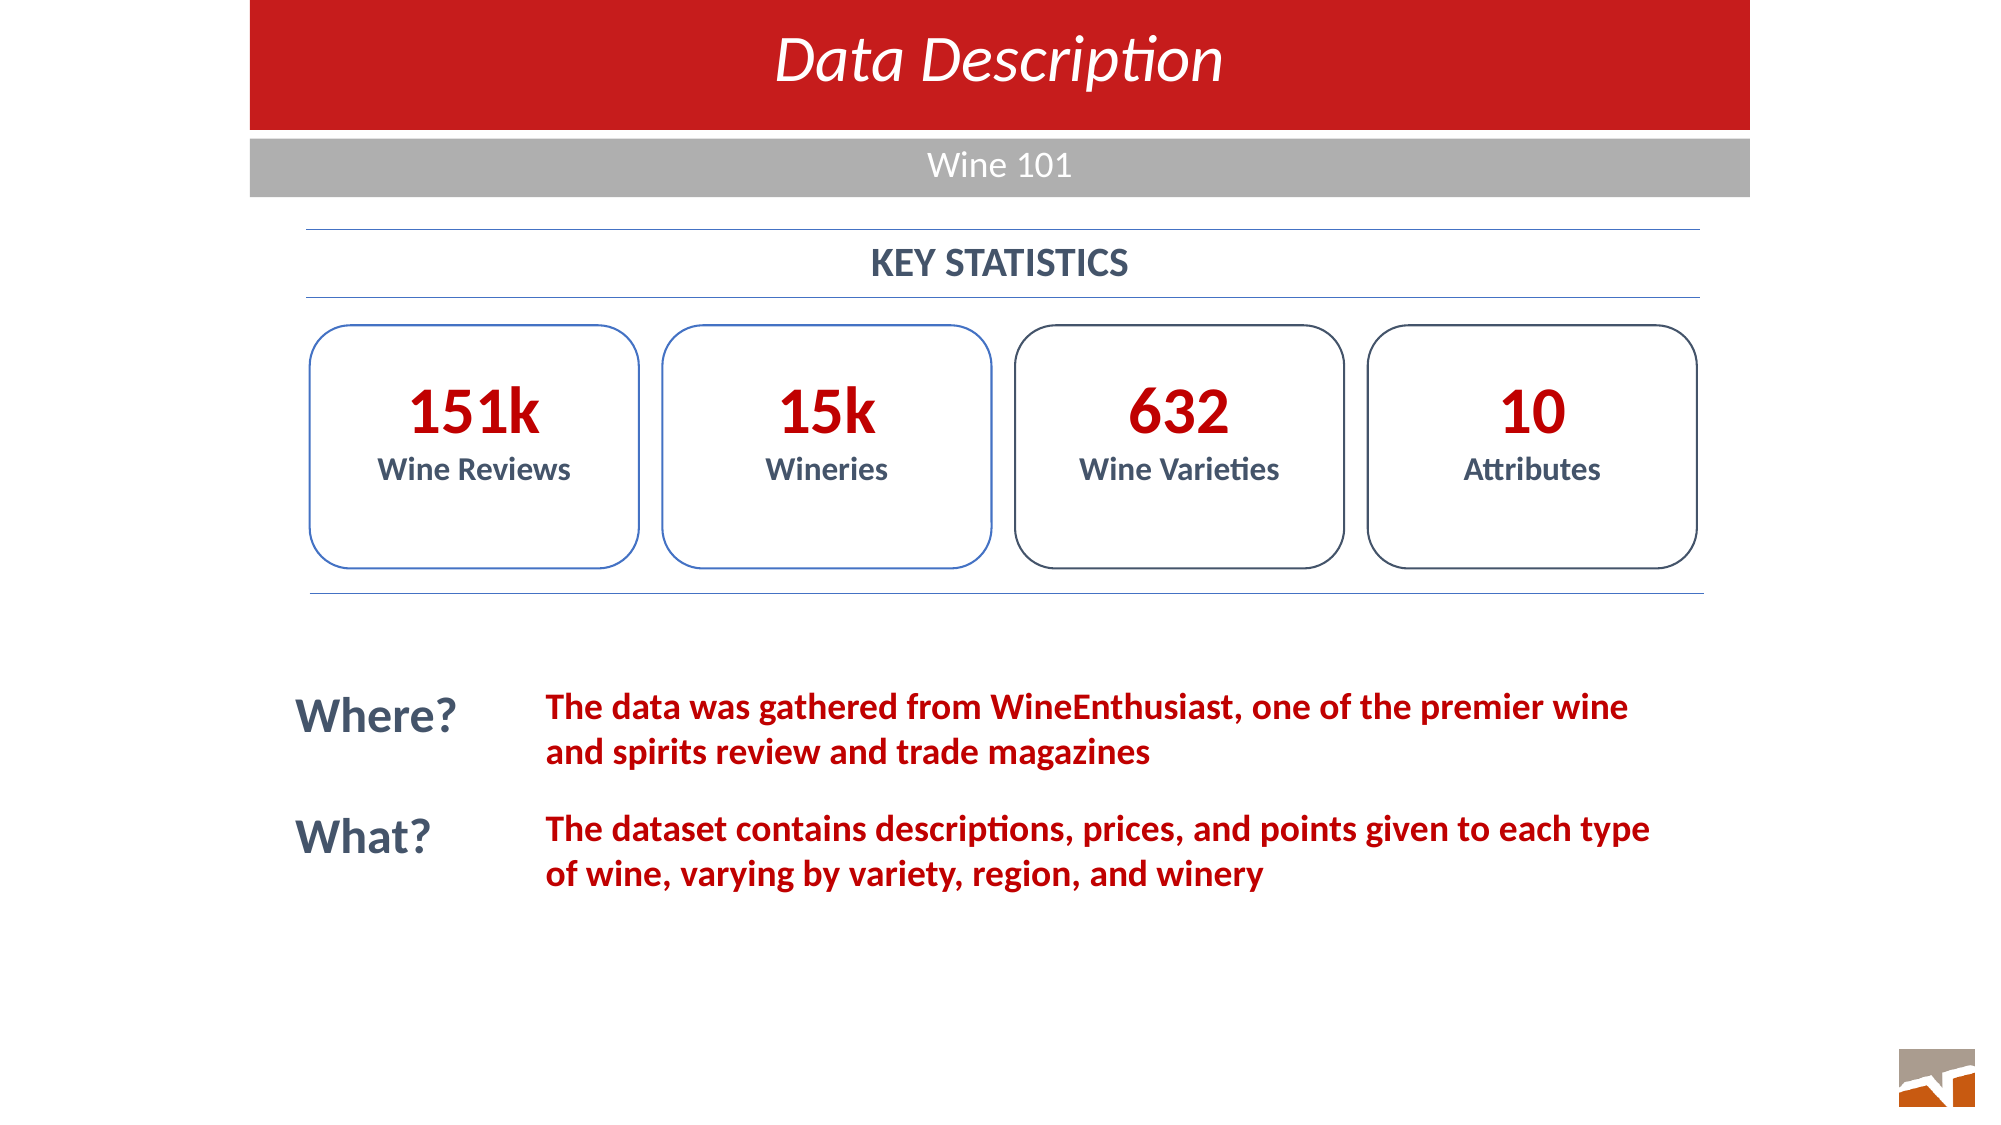

Data Description
Wine 101
KEY STATISTICS
151k
Wine Reviews

15k
Wineries

632
Wine Varieties

10
Attributes

Where?
The data was gathered from WineEnthusiast, one of the premier wine and spirits review and trade magazines
What?
The dataset contains descriptions, prices, and points given to each type of wine, varying by variety, region, and winery